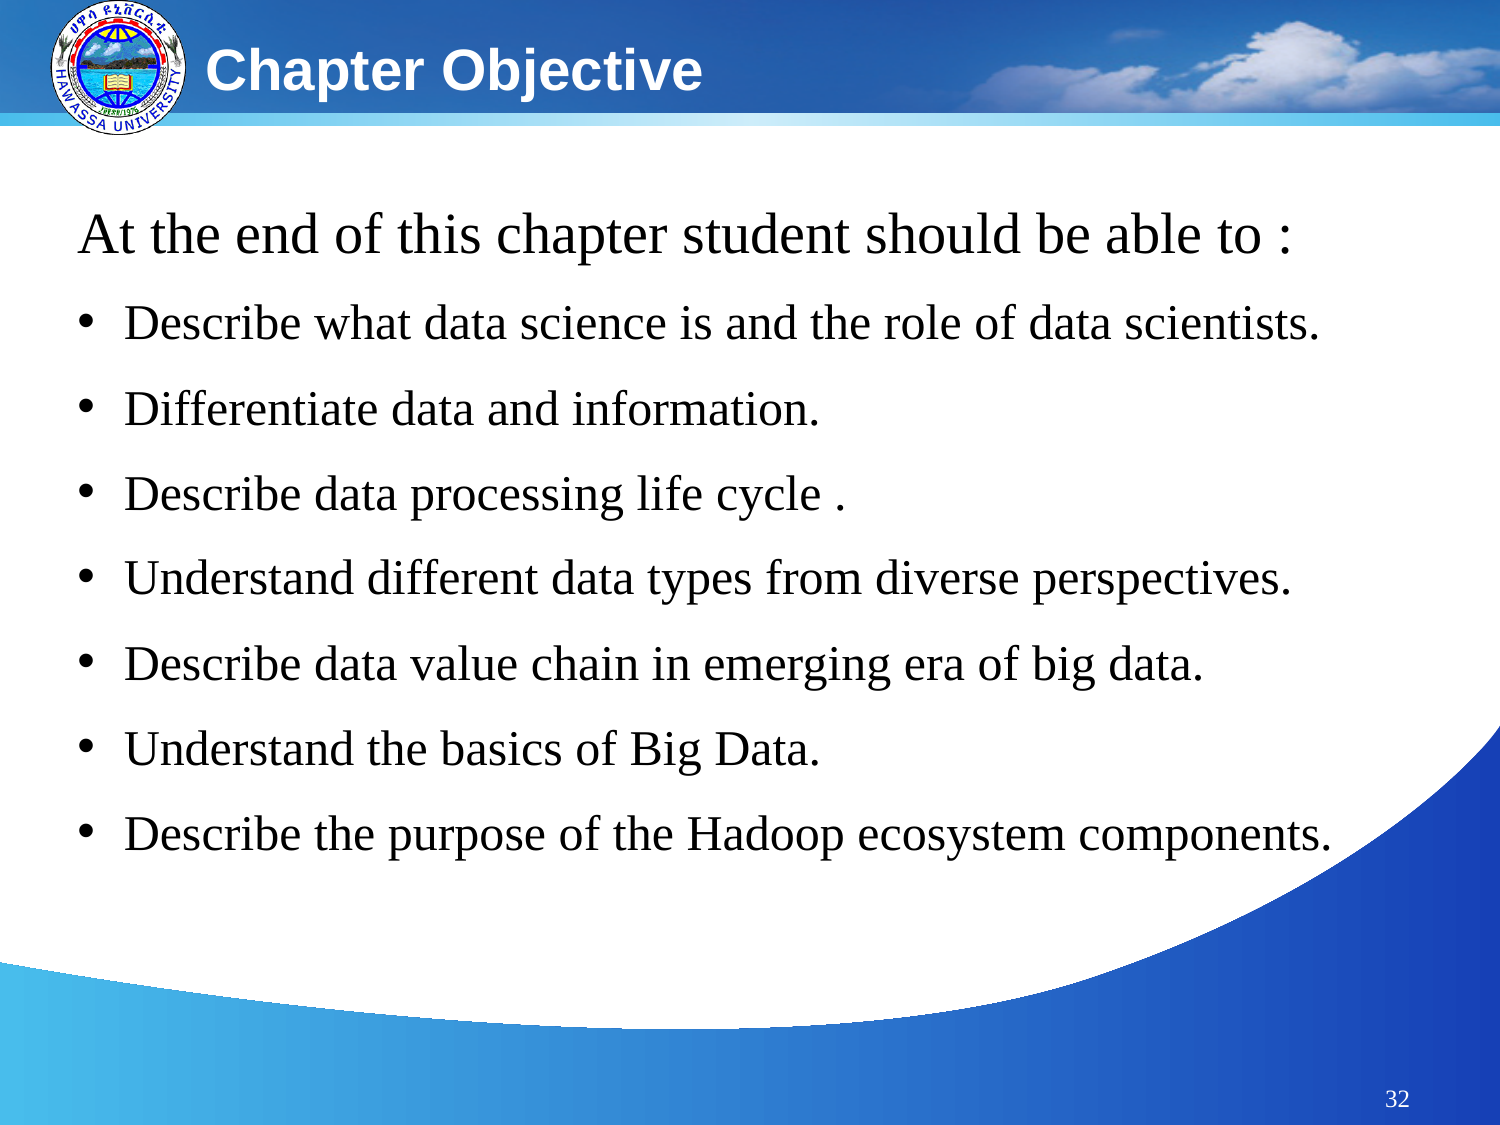

Chapter Objective
At the end of this chapter student should be able to :
Describe what data science is and the role of data scientists.
Differentiate data and information.
Describe data processing life cycle .
Understand different data types from diverse perspectives.
Describe data value chain in emerging era of big data.
Understand the basics of Big Data.
Describe the purpose of the Hadoop ecosystem components.
32